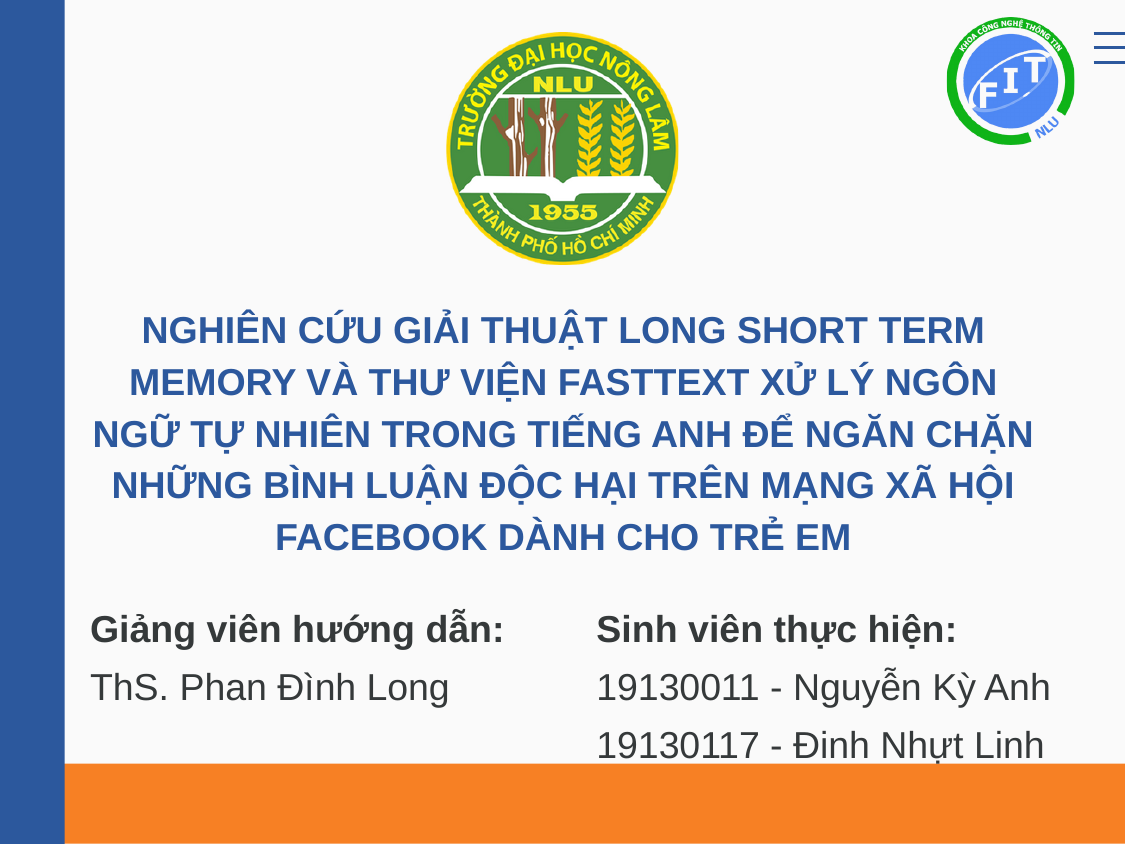

NGHIÊN CỨU GIẢI THUẬT LONG SHORT TERM MEMORY VÀ THƯ VIỆN FASTTEXT XỬ LÝ NGÔN NGỮ TỰ NHIÊN TRONG TIẾNG ANH ĐỂ NGĂN CHẶN NHỮNG BÌNH LUẬN ĐỘC HẠI TRÊN MẠNG XÃ HỘI FACEBOOK DÀNH CHO TRẺ EM
Giảng viên hướng dẫn:
ThS. Phan Đình Long
Sinh viên thực hiện:
19130011 - Nguyễn Kỳ Anh
19130117 - Đinh Nhựt Linh